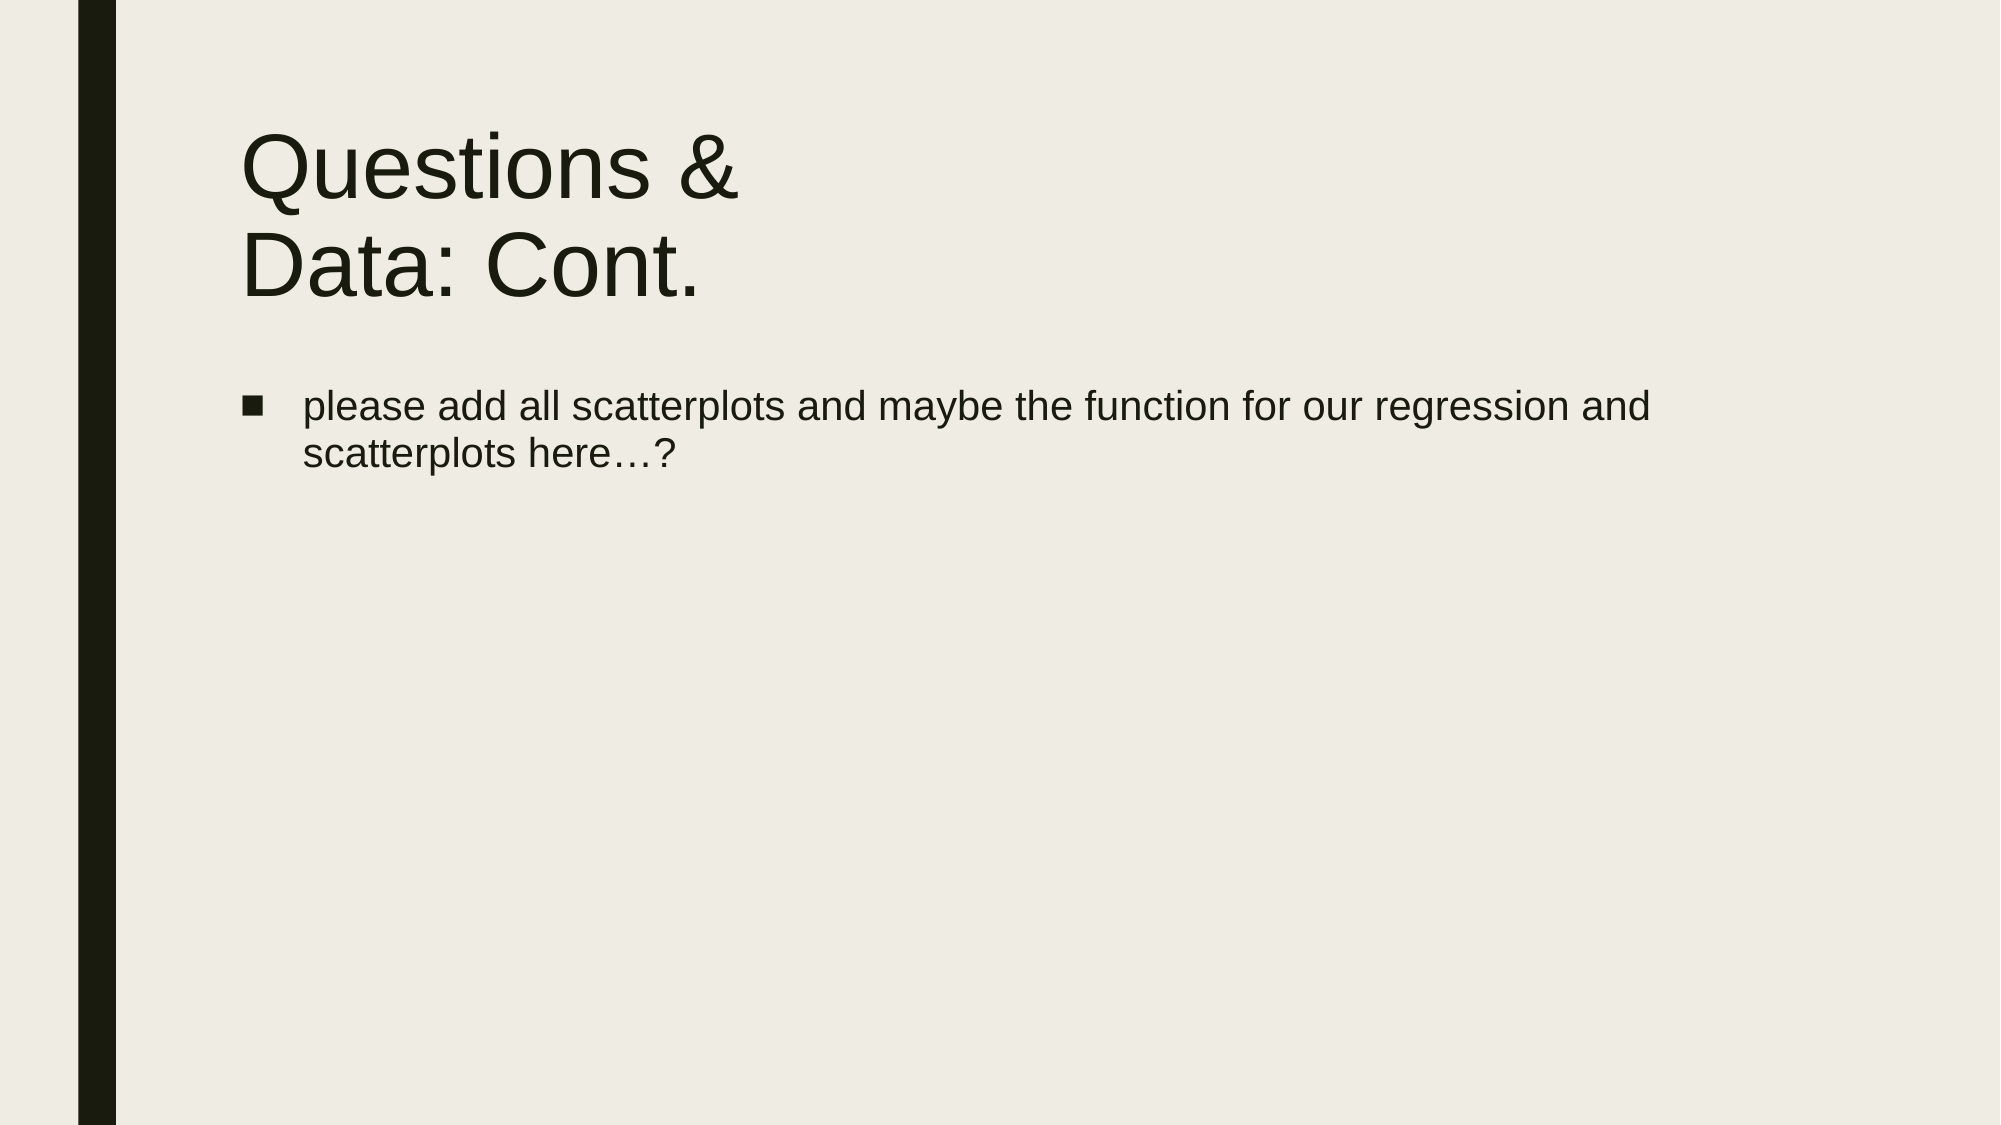

# Questions & Data: Cont.
please add all scatterplots and maybe the function for our regression and scatterplots here…?